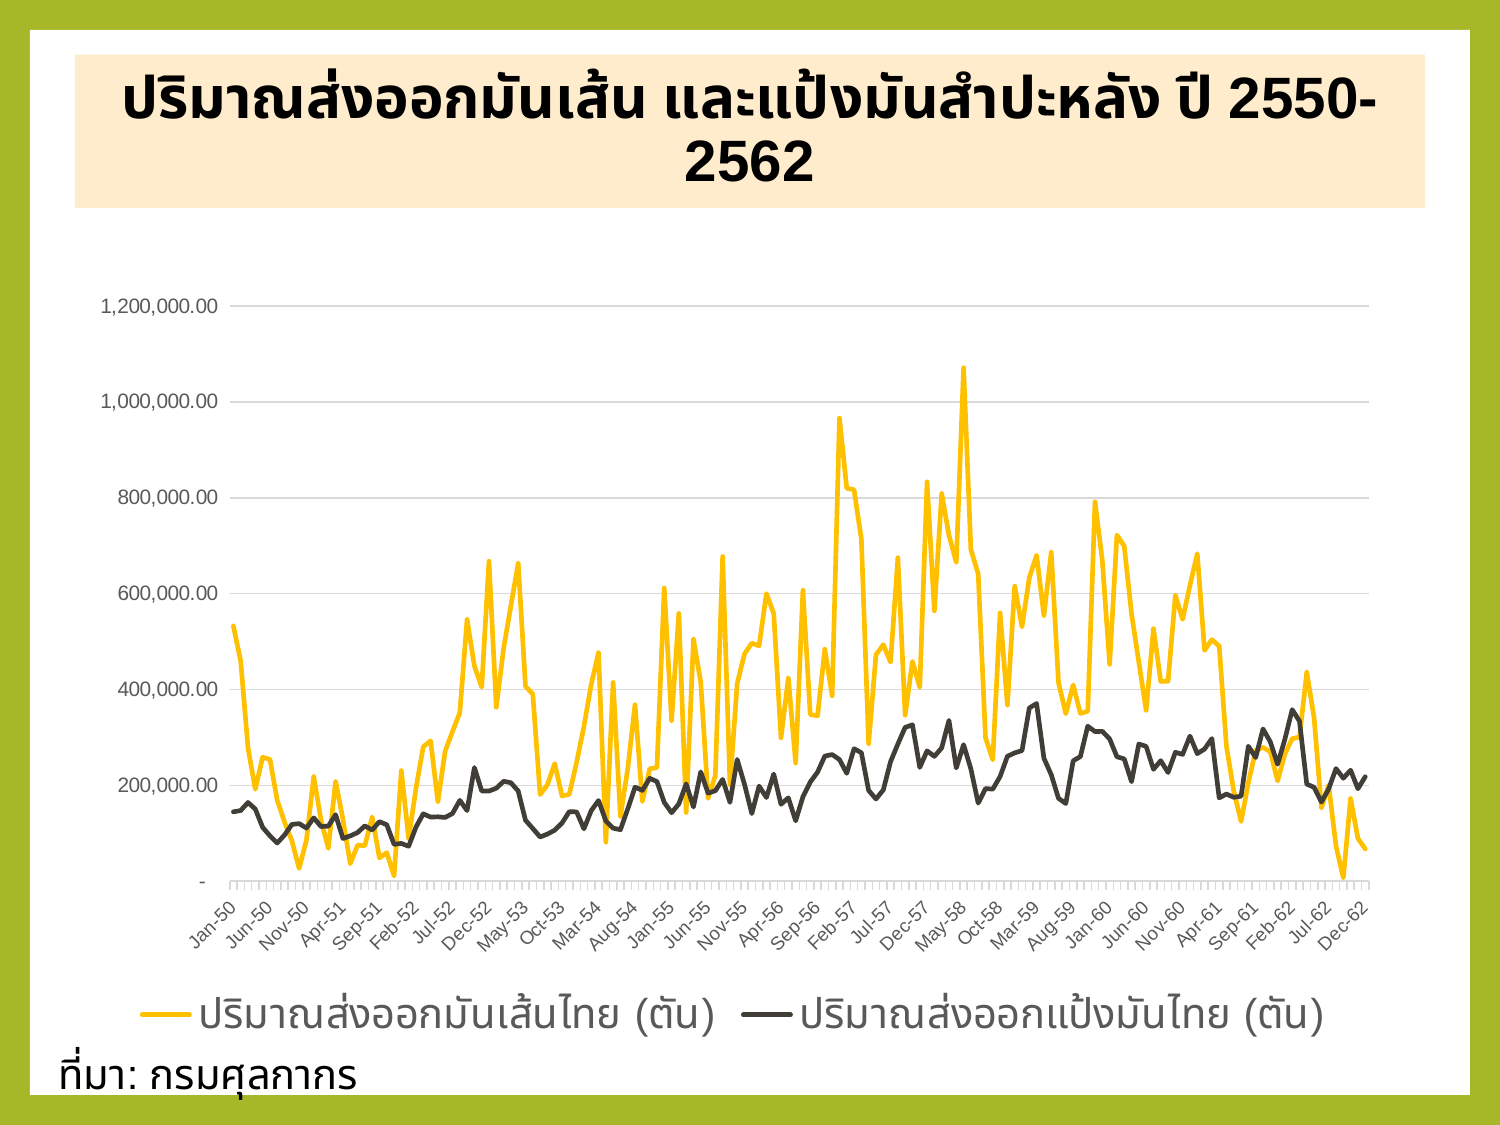

ปริมาณส่งออกมันเส้น และแป้งมันสำปะหลัง ปี 2550-2562

### Chart

| Category | ปริมาณส่งออกมันเส้นไทย (ตัน) | ปริมาณส่งออกแป้งมันไทย (ตัน) |
|---|---|---|
| 18264 | 532732.3100000002 | 144735.03 |
| 18295 | 458888.5289999999 | 147392.798 |
| 18323 | 277204.244 | 164183.168 |
| 18354 | 191904.90099999998 | 150509.579 |
| 18384 | 258438.721 | 112362.423 |
| 18415 | 254139.102 | 94586.116 |
| 18445 | 168817.663 | 79701.587 |
| 18476 | 123216.745 | 96280.73699999998 |
| 18507 | 84431.70699999998 | 118313.46699999999 |
| 18537 | 26540.69 | 120151.18100000001 |
| 18568 | 85913.751 | 110786.897 |
| 18598 | 218222.35699999996 | 132105.504 |
| 18629 | 127350.26 | 114017.312 |
| 18660 | 68474.12000000001 | 114894.088 |
| 18688 | 208365.7 | 138631.787 |
| 18719 | 129029.54599999999 | 89006.565 |
| 18749 | 36533.75 | 94521.576 |
| 18780 | 75137.19 | 101297.748 |
| 18810 | 74047.838 | 115408.062 |
| 18841 | 133991.36399999997 | 106868.308 |
| 18872 | 48563.28999999999 | 124261.81299999998 |
| 18902 | 59576.802 | 117723.84 |
| 18933 | 10748.48 | 76760.302 |
| 18963 | 230644.546 | 78777.63200000001 |
| 18994 | 89024.335 | 72908.684 |
| 19025 | 193784.82899999997 | 112964.853 |
| 19054 | 280140.471 | 140552.468 |
| 19085 | 292929.5 | 133776.96899999998 |
| 19115 | 166124.049 | 134369.281 |
| 19146 | 271313.207 | 133042.173 |
| 19176 | 312270.081 | 141208.571 |
| 19207 | 351218.025 | 168572.241 |
| 19238 | 546131.564 | 147256.46399999998 |
| 19268 | 448926.214 | 237138.033 |
| 19299 | 404776.887 | 188298.95699999997 |
| 19329 | 667588.557 | 188011.349 |
| 19360 | 362730.476 | 193965.259 |
| 19391 | 485829.945 | 208380.89099999997 |
| 19419 | 574560.908 | 205417.291 |
| 19450 | 663212.0819999999 | 188177.256 |
| 19480 | 406735.093 | 127139.656 |
| 19511 | 390050.412 | 109965.768 |
| 19541 | 180661.515 | 92177.823 |
| 19572 | 200996.55399999997 | 98283.705 |
| 19603 | 245321.33299999998 | 106354.502 |
| 19633 | 177645.701 | 121343.46599999999 |
| 19664 | 181129.566 | 145015.186 |
| 19694 | 247852.42899999997 | 144584.849 |
| 19725 | 322971.16799999995 | 109233.15800000001 |
| 19756 | 410316.907 | 147069.234 |
| 19784 | 476900.65799999994 | 168163.041 |
| 19815 | 81386.193 | 125681.103 |
| 19845 | 414643.5509999999 | 110514.35 |
| 19876 | 135242.05 | 107462.33100000002 |
| 19906 | 234722.35799999998 | 150787.211 |
| 19937 | 368123.1589999999 | 196218.539 |
| 19968 | 166238.283 | 189378.349 |
| 19998 | 234393.48399999997 | 214538.872 |
| 20029 | 237056.579 | 207844.92799999999 |
| 20059 | 611519.1769999999 | 164452.222 |
| 20090 | 335047.9430000001 | 142787.98099999997 |
| 20121 | 558576.039 | 161190.86599999998 |
| 20149 | 143315.602 | 202896.549 |
| 20180 | 504954.3709999999 | 154764.102 |
| 20210 | 415060.2629999999 | 227991.531 |
| 20241 | 172668.443 | 183699.974 |
| 20271 | 220161.98899999997 | 188628.96099999998 |
| 20302 | 677471.7879999997 | 212343.416 |
| 20333 | 201388.85799999998 | 164439.68099999998 |
| 20363 | 412296.878 | 253794.699 |
| 20394 | 474288.813 | 202032.562 |
| 20424 | 496745.086 | 141003.786 |
| 20455 | 491024.5889999999 | 198337.514 |
| 20486 | 600047.7289999999 | 174445.749 |
| 20515 | 558479.8480000001 | 223575.24300000002 |
| 20546 | 299041.4529999999 | 160284.85399999996 |
| 20576 | 423546.135 | 173899.916 |
| 20607 | 246456.227 | 125965.503 |
| 20637 | 606918.1459999998 | 175981.527 |
| 20668 | 347418.254 | 206818.813 |
| 20699 | 345230.522 | 227510.37399999998 |
| 20729 | 484115.584 | 261006.793 |
| 20760 | 386798.819 | 264132.60099999997 |
| 20790 | 966298.434 | 253653.288 |
| 20821 | 819868.51 | 224983.573 |
| 20852 | 816753.5769999999 | 276377.373 |
| 20880 | 713485.087 | 268059.84099999996 |
| 20911 | 286897.619 | 189330.698 |
| 20941 | 472352.3829999999 | 171600.473 |
| 20972 | 493594.979 | 190234.33 |
| 21002 | 456972.504 | 249332.93 |
| 21033 | 674880.01 | 286085.604 |
| 21064 | 346328.8169999999 | 320829.48500000004 |
| 21094 | 458449.277 | 326105.778 |
| 21125 | 404400.5889999999 | 237381.015 |
| 21155 | 833113.915 | 271789.455 |
| 21186 | 564183.157 | 260417.675 |
| 21217 | 808955.971 | 277926.702 |
| 21245 | 721694.883 | 335344.164 |
| 21276 | 665123.662 | 236234.37 |
| 21306 | 1071388.0590000001 | 284819.23500000004 |
| 21337 | 692037.8600000001 | 234236.253 |
| 21367 | 641279.227 | 162805.28399999999 |
| 21398 | 299103.997 | 193246.043 |
| 21429 | 253148.472 | 191949.623 |
| 21459 | 559809.069 | 218416.45699999997 |
| 21490 | 367360.775 | 260427.30299999999 |
| 21520 | 615689.063 | 267617.48000000004 |
| 21551 | 530621.7239999999 | 272480.84799999994 |
| 21582 | 633553.995 | 361326.035 |
| 21610 | 679985.561 | 370650.14199999993 |
| 21641 | 554251.884 | 256497.46399999998 |
| 21671 | 686406.406 | 222120.86299999998 |
| 21702 | 414296.71 | 172864.05899999998 |
| 21732 | 349341.5289999999 | 161974.003 |
| 21763 | 409442.408 | 250987.166 |
| 21794 | 349909.7 | 260125.86899999998 |
| 21824 | 354364.28400000004 | 323263.84099999996 |
| 21855 | 791544.9719999998 | 312057.017 |
| 21885 | 668851.137 | 312631.2409999999 |
| 21916 | 452348.64699999994 | 296750.585 |
| 21947 | 722151.398 | 259591.947 |
| 21976 | 699284.2659999998 | 255037.07 |
| 22007 | 557818.425 | 207473.656 |
| 22037 | 456939.23400000005 | 286112.364 |
| 22068 | 356403.498 | 281281.98400000005 |
| 22098 | 526959.375 | 233408.188 |
| 22129 | 416671.0129999999 | 251369.043 |
| 22160 | 417263.0790000001 | 226569.571 |
| 22190 | 596852.2079999999 | 268924.305 |
| 22221 | 546259.444 | 264572.552 |
| 22251 | 617251.1749999999 | 302686.85699999996 |
| 22282 | 683357.7219999998 | 266046.917 |
| 22313 | 481664.9810000001 | 275591.679 |
| 22341 | 503950.7789999999 | 297610.259 |
| 22372 | 490392.2689999999 | 173773.761 |
| 22402 | 281338.41 | 181817.30899999998 |
| 22433 | 187399.251 | 175001.32299999997 |
| 22463 | 124667.51199999999 | 177298.80899999998 |
| 22494 | 205456.962 | 281585.5569999999 |
| 22525 | 273152.738 | 257841.467 |
| 22555 | 279031.6269999999 | 317633.57 |
| 22586 | 270150.539 | 290858.0019999999 |
| 22616 | 209118.223 | 243971.872 |
| 22647 | 265023.024 | 295864.80799999996 |
| 22678 | 297370.0129999999 | 357949.26 |
| 22706 | 300576.874 | 333730.897 |
| 22737 | 435979.278 | 202462.767 |
| 22767 | 340757.617 | 195974.599 |
| 22798 | 152756.845 | 165085.57 |
| 22828 | 200410.065 | 192529.508 |
| 22859 | 73480.71699999999 | 234812.169 |
| 22890 | 7015.820000000001 | 214838.096 |
| 22920 | 172584.299 | 231524.12399999998 |
| 22951 | 89277.12900000002 | 192880.79 |
| 22981 | 67323.785 | 217831.176 |
ที่มา: กรมศุลกากร